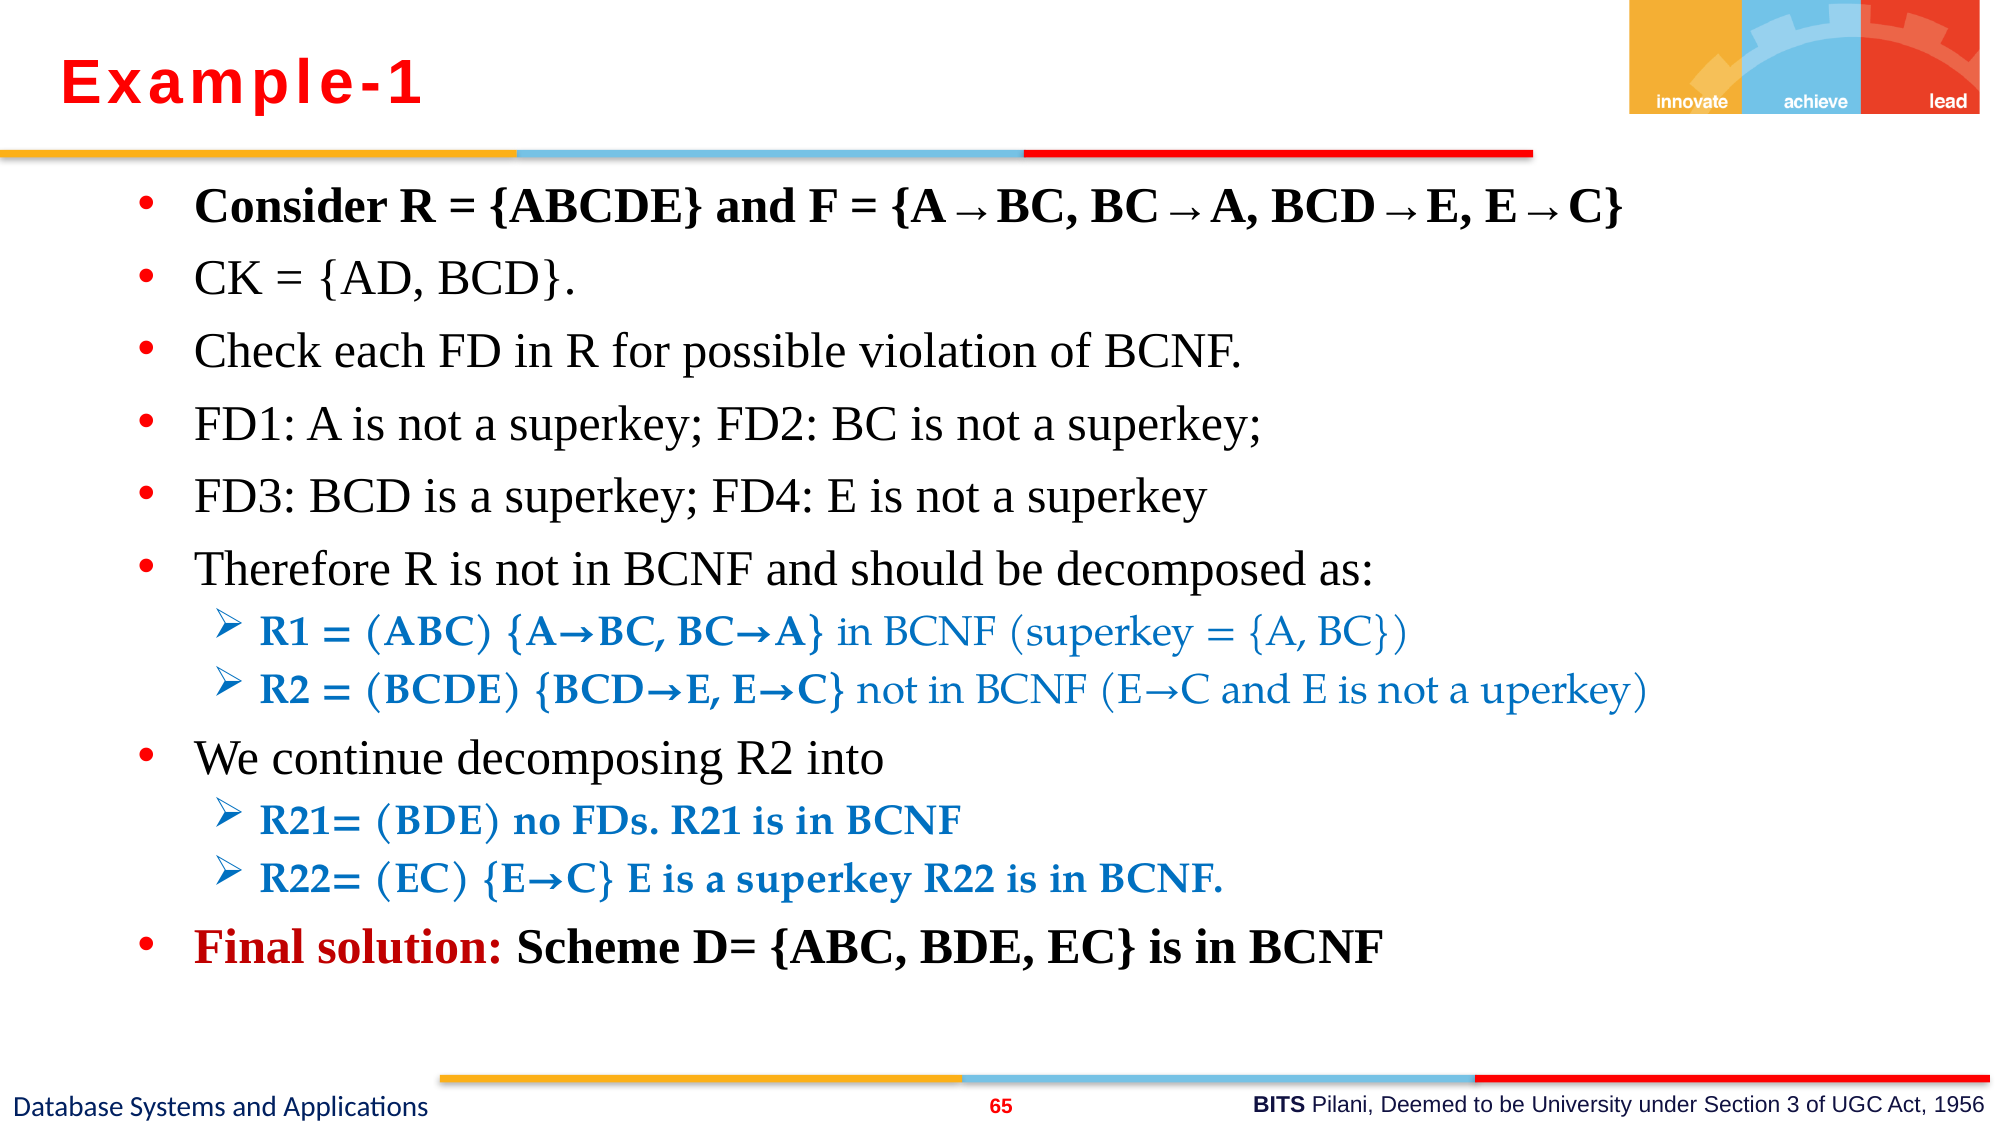

Example-1
Consider R = {ABCDE} and F = {A→BC, BC→A, BCD→E, E→C}
CK = {AD, BCD}.
Check each FD in R for possible violation of BCNF.
FD1: A is not a superkey; FD2: BC is not a superkey;
FD3: BCD is a superkey; FD4: E is not a superkey
Therefore R is not in BCNF and should be decomposed as:
R1 = (ABC) {A→BC, BC→A} in BCNF (superkey = {A, BC})
R2 = (BCDE) {BCD→E, E→C} not in BCNF (E→C and E is not a uperkey)
We continue decomposing R2 into
R21= (BDE) no FDs. R21 is in BCNF
R22= (EC) {E→C} E is a superkey R22 is in BCNF.
Final solution: Scheme D= {ABC, BDE, EC} is in BCNF